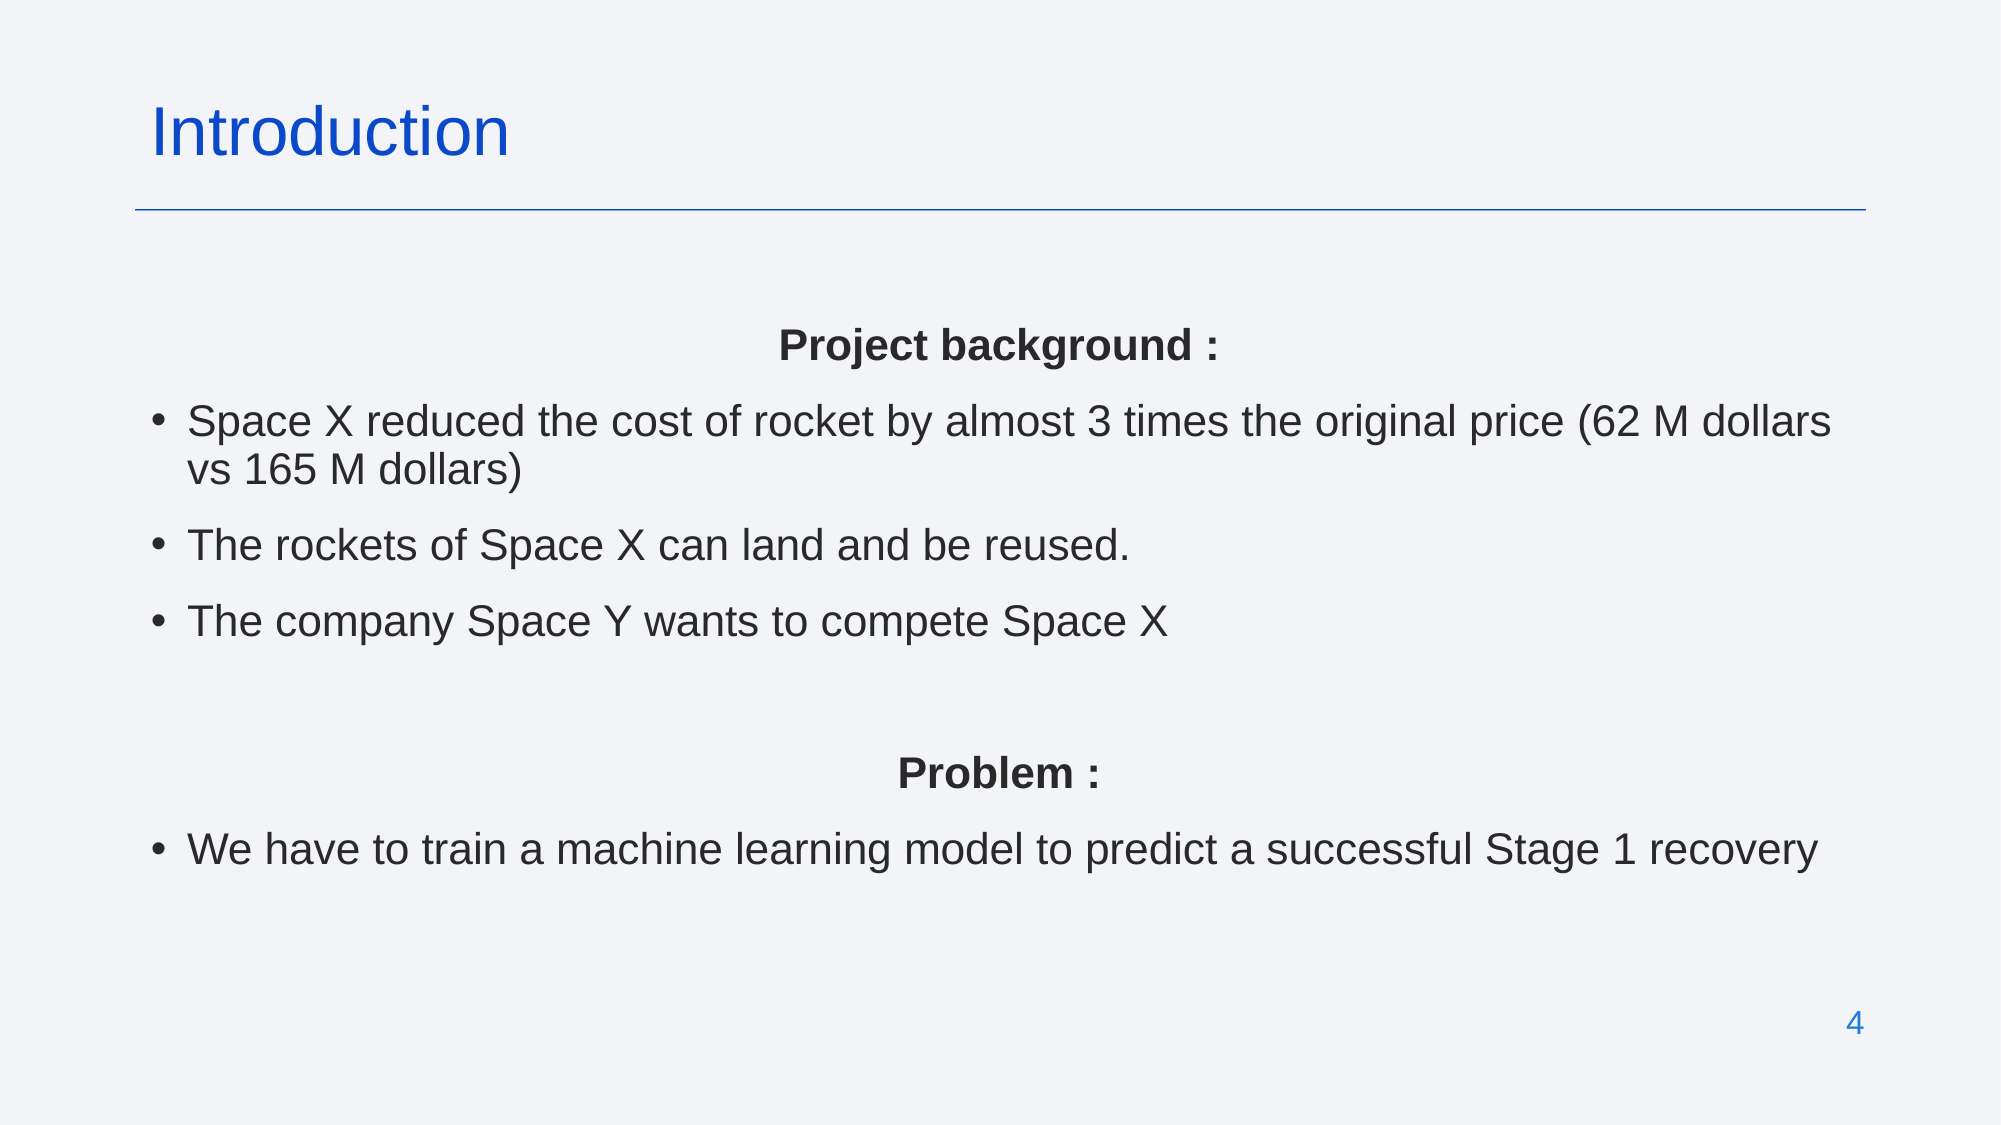

Introduction
Project background :
Space X reduced the cost of rocket by almost 3 times the original price (62 M dollars vs 165 M dollars)
The rockets of Space X can land and be reused.
The company Space Y wants to compete Space X

Problem :
We have to train a machine learning model to predict a successful Stage 1 recovery
4